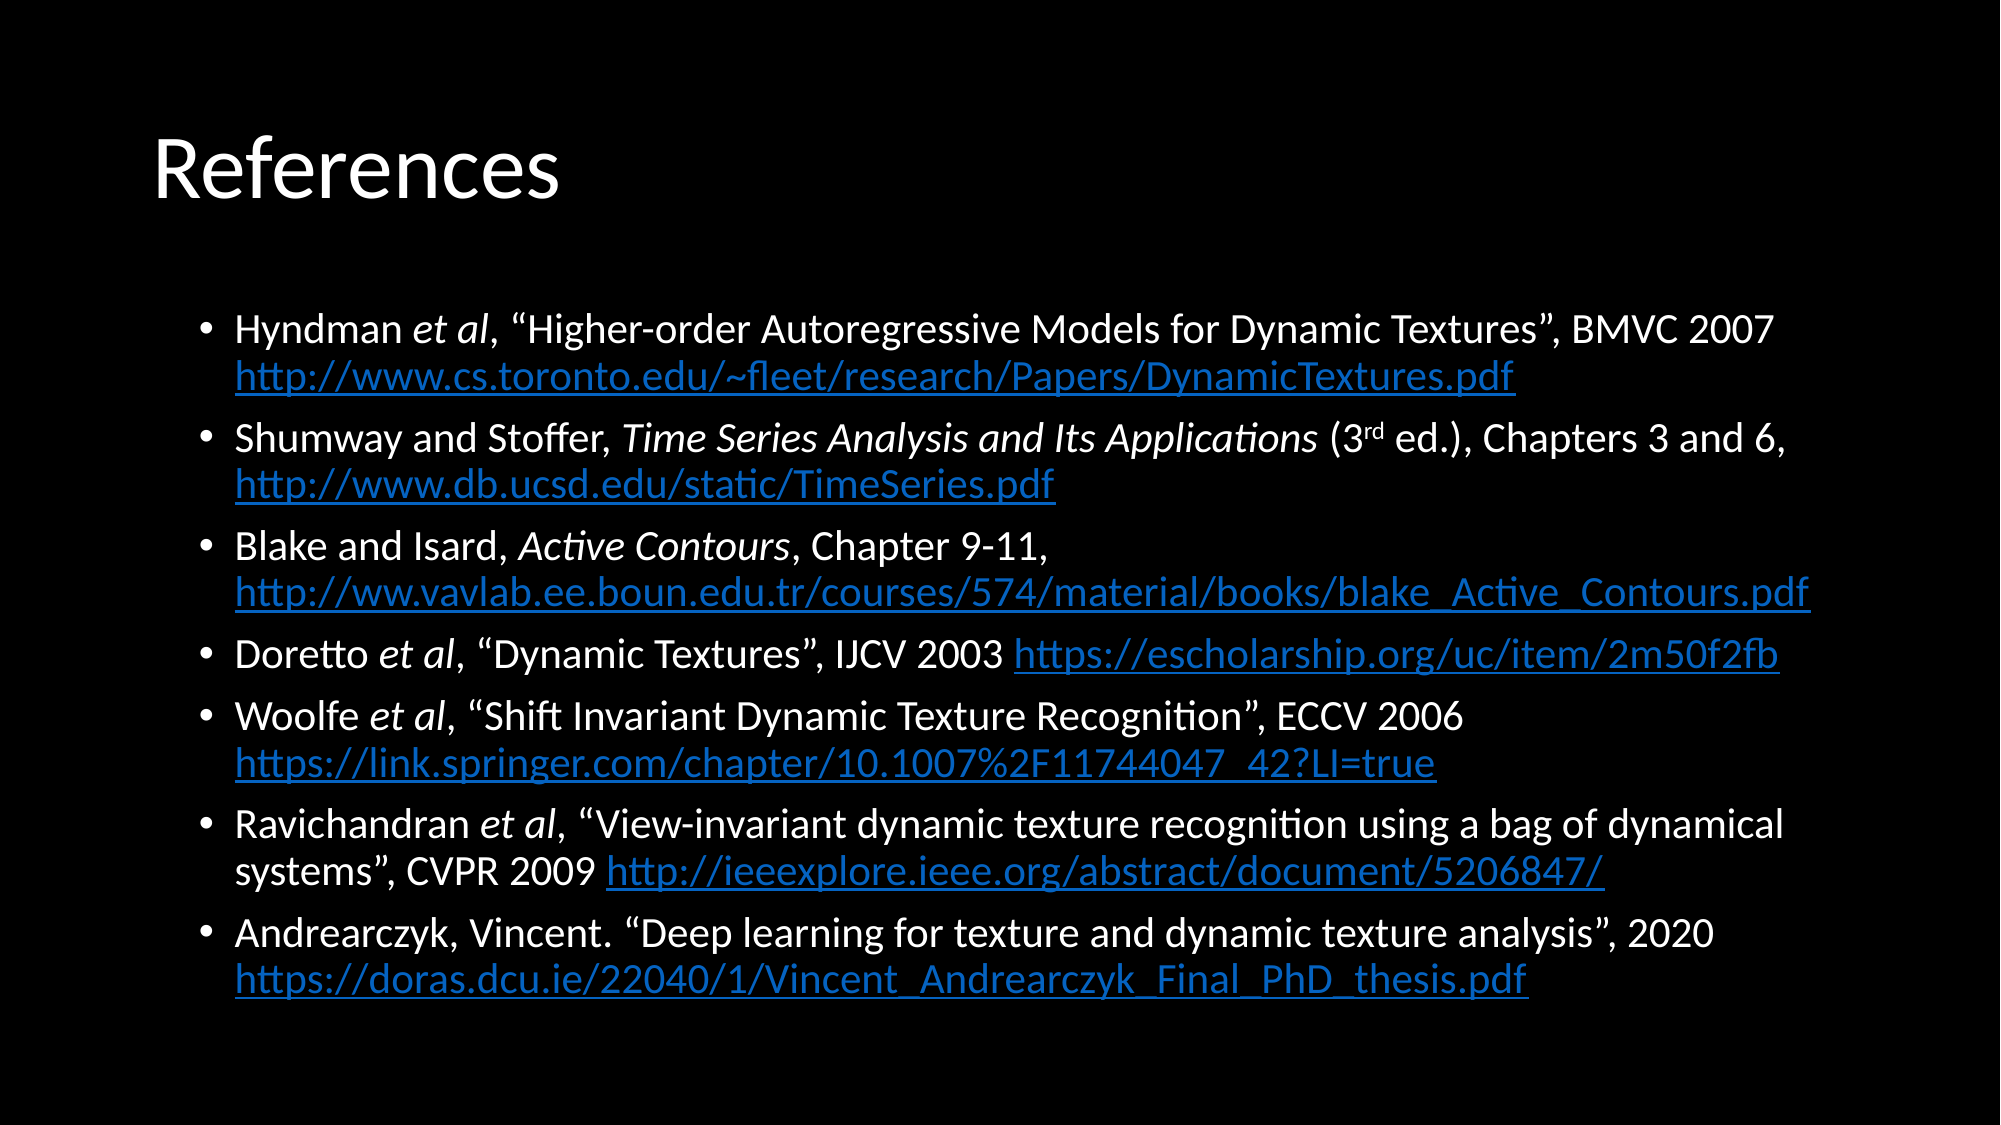

# References
Hyndman et al, “Higher-order Autoregressive Models for Dynamic Textures”, BMVC 2007 http://www.cs.toronto.edu/~fleet/research/Papers/DynamicTextures.pdf
Shumway and Stoffer, Time Series Analysis and Its Applications (3rd ed.), Chapters 3 and 6, http://www.db.ucsd.edu/static/TimeSeries.pdf
Blake and Isard, Active Contours, Chapter 9-11, http://ww.vavlab.ee.boun.edu.tr/courses/574/material/books/blake_Active_Contours.pdf
Doretto et al, “Dynamic Textures”, IJCV 2003 https://escholarship.org/uc/item/2m50f2fb
Woolfe et al, “Shift Invariant Dynamic Texture Recognition”, ECCV 2006 https://link.springer.com/chapter/10.1007%2F11744047_42?LI=true
Ravichandran et al, “View-invariant dynamic texture recognition using a bag of dynamical systems”, CVPR 2009 http://ieeexplore.ieee.org/abstract/document/5206847/
Andrearczyk, Vincent. “Deep learning for texture and dynamic texture analysis”, 2020 https://doras.dcu.ie/22040/1/Vincent_Andrearczyk_Final_PhD_thesis.pdf